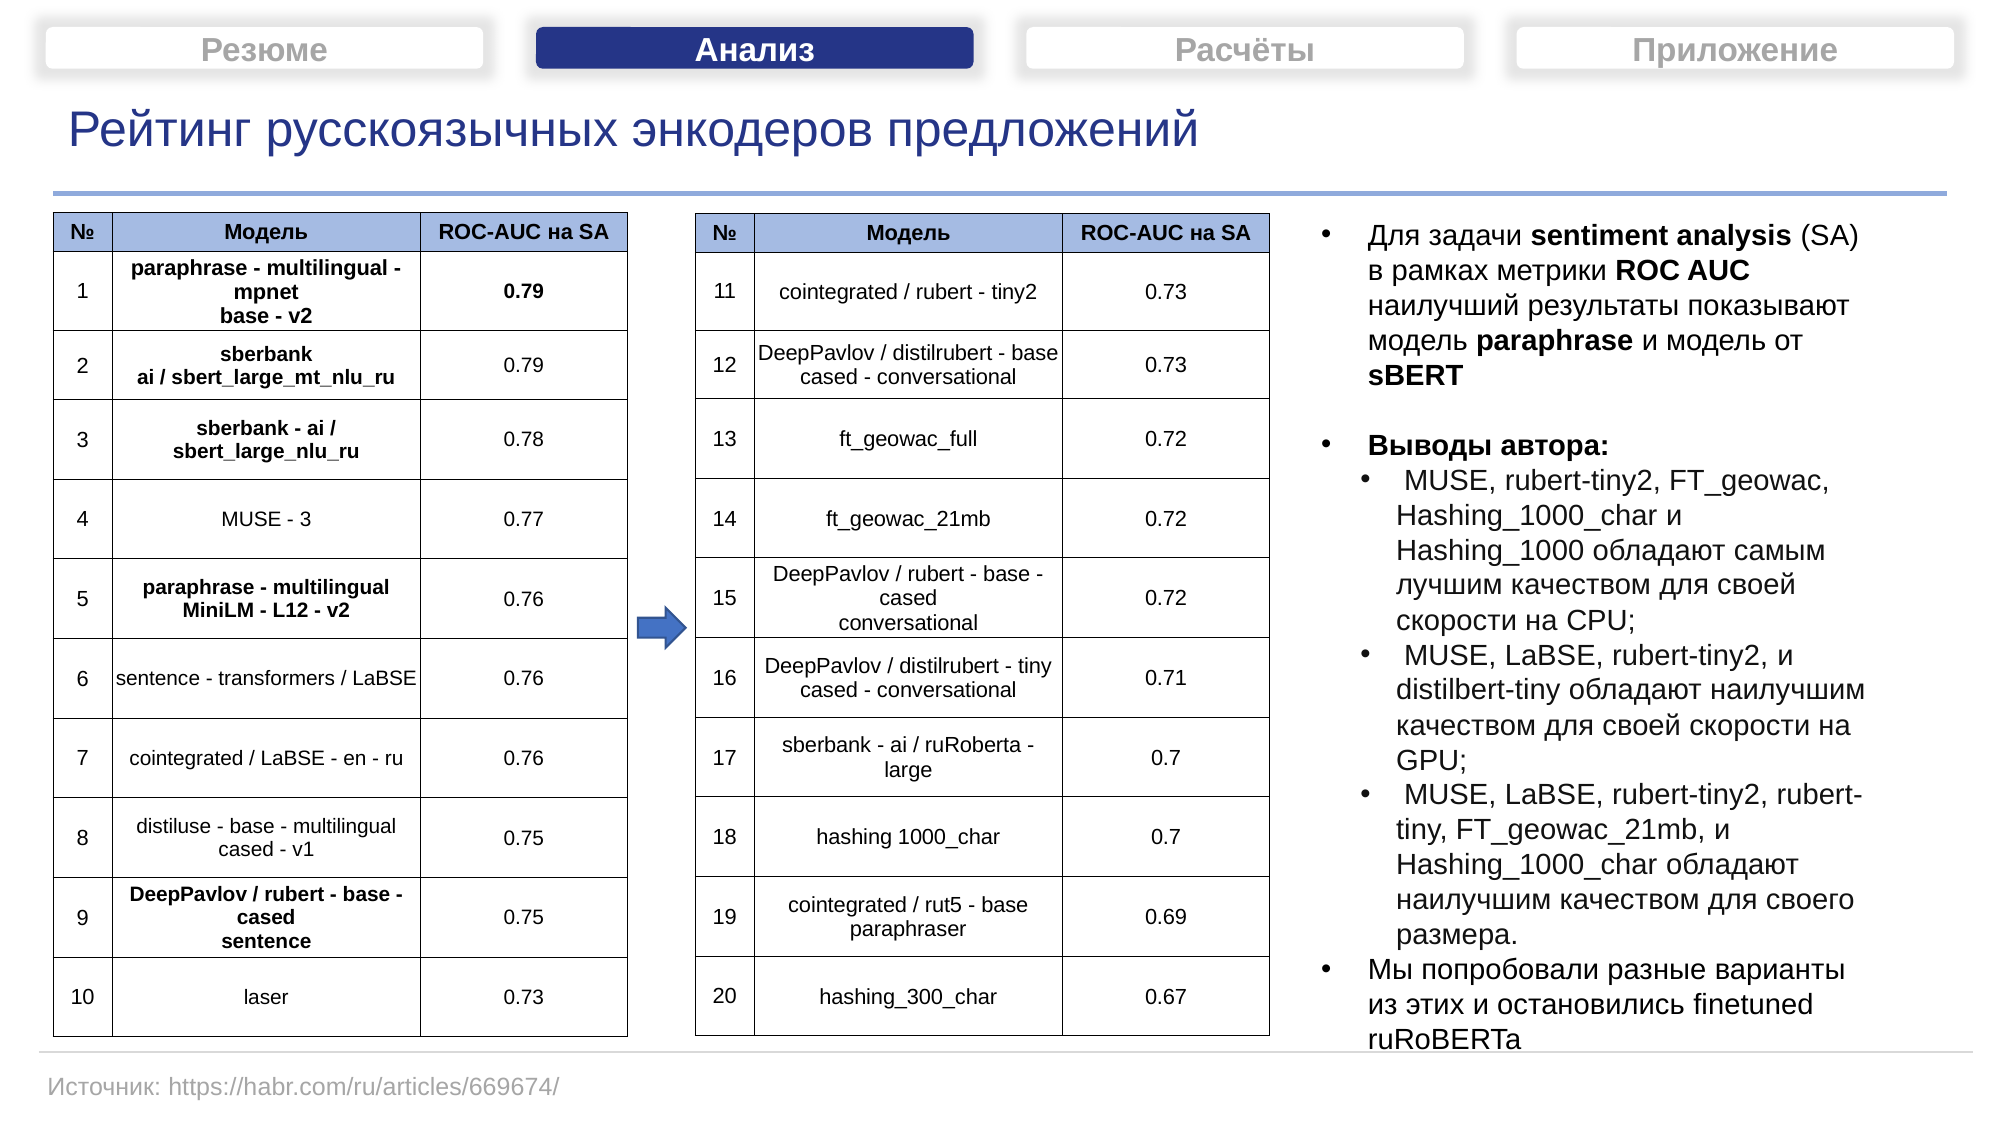

Резюме
Анализ
Расчёты
Приложение
Рейтинг русскоязычных энкодеров предложений
Для задачи sentiment analysis (SA) в рамках метрики ROC AUC наилучший результаты показывают модель paraphrase и модель от sBERT

Выводы автора:
 MUSE, rubert-tiny2, FT_geowac, Hashing_1000_char и Hashing_1000 обладают самым лучшим качеством для своей скорости на CPU;
 MUSE, LaBSE, rubert-tiny2, и distilbert-tiny обладают наилучшим качеством для своей скорости на GPU;
 MUSE, LaBSE, rubert-tiny2, rubert-tiny, FT_geowac_21mb, и Hashing_1000_char обладают наилучшим качеством для своего размера.
Мы попробовали разные варианты из этих и остановились finetuned ruRoBERTa
| № | Модель | ROC-AUC на SA |
| --- | --- | --- |
| 1 | paraphrase - multilingual - mpnet base - v2 | 0.79 |
| 2 | sberbank ai / sbert\_large\_mt\_nlu\_ru | 0.79 |
| 3 | sberbank - ai / sbert\_large\_nlu\_ru | 0.78 |
| 4 | MUSE - 3 | 0.77 |
| 5 | paraphrase - multilingual MiniLM - L12 - v2 | 0.76 |
| 6 | sentence - transformers / LaBSE | 0.76 |
| 7 | cointegrated / LaBSE - en - ru | 0.76 |
| 8 | distiluse - base - multilingual cased - v1 | 0.75 |
| 9 | DeepPavlov / rubert - base - cased sentence | 0.75 |
| 10 | laser | 0.73 |
| № | Модель | ROC-AUC на SA |
| --- | --- | --- |
| 11 | cointegrated / rubert - tiny2 | 0.73 |
| 12 | DeepPavlov / distilrubert - base cased - conversational | 0.73 |
| 13 | ft\_geowac\_full | 0.72 |
| 14 | ft\_geowac\_21mb | 0.72 |
| 15 | DeepPavlov / rubert - base - cased conversational | 0.72 |
| 16 | DeepPavlov / distilrubert - tiny cased - conversational | 0.71 |
| 17 | sberbank - ai / ruRoberta - large | 0.7 |
| 18 | hashing 1000\_char | 0.7 |
| 19 | cointegrated / rut5 - base paraphraser | 0.69 |
| 20 | hashing\_300\_char | 0.67 |

Источник: https://habr.com/ru/articles/669674/